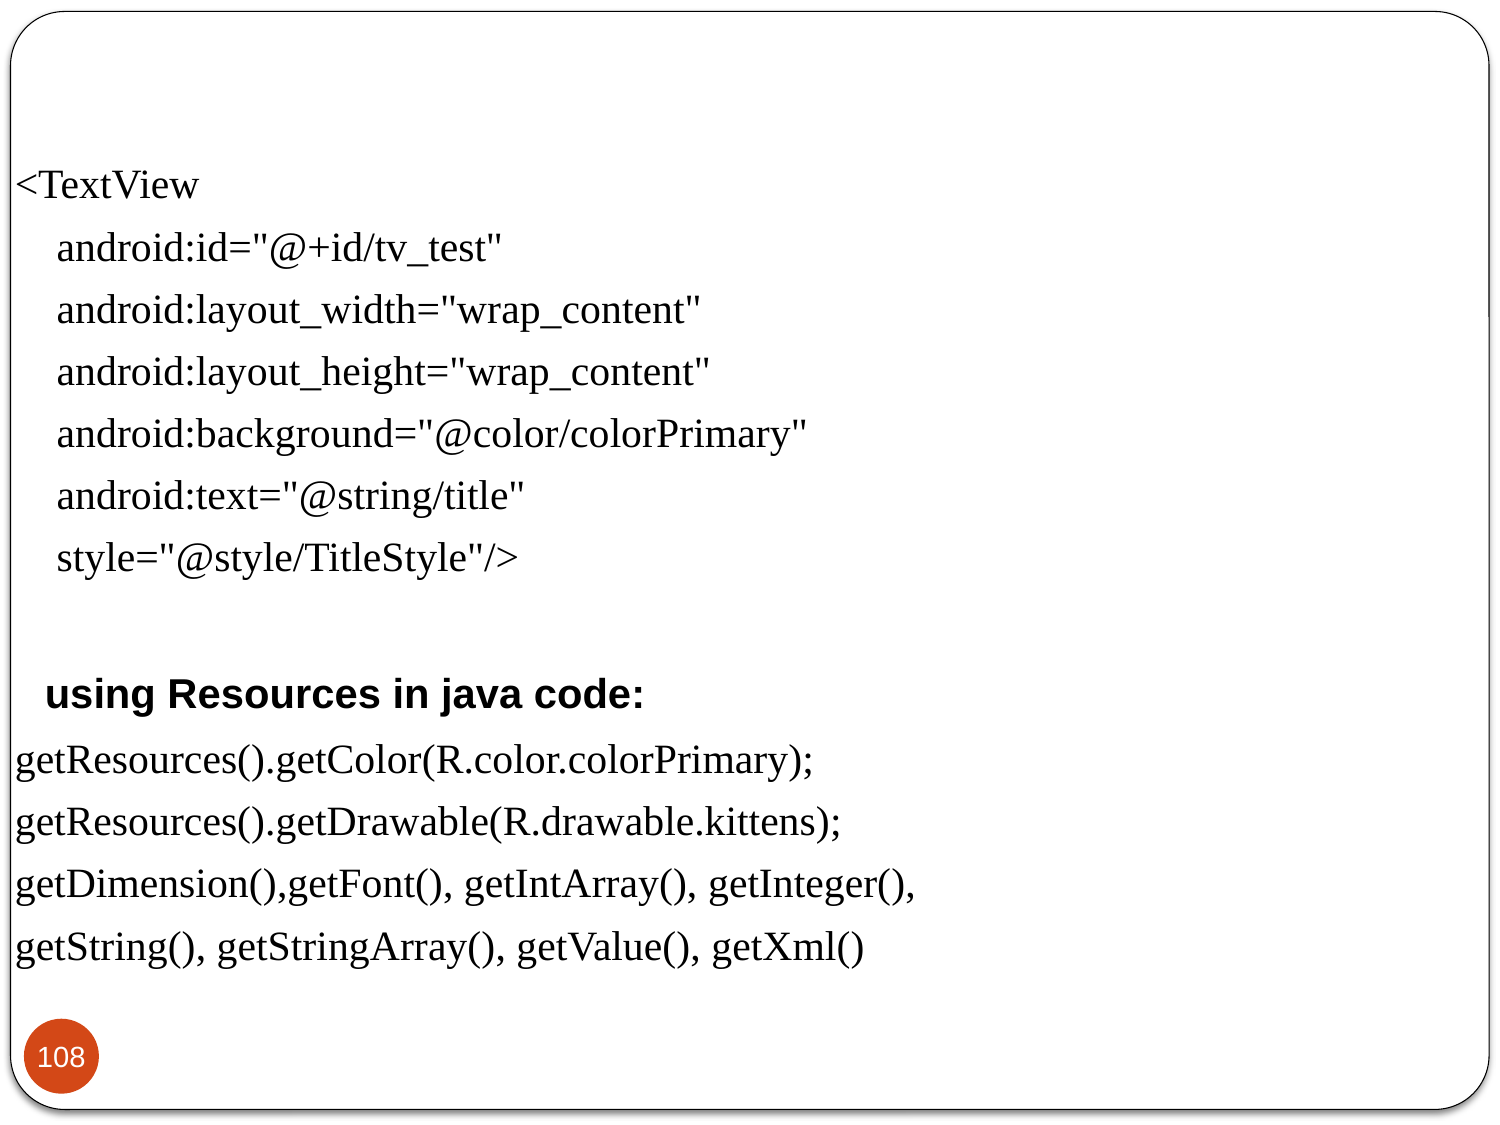

#

<TextView
    android:id="@+id/tv_test"
    android:layout_width="wrap_content"
    android:layout_height="wrap_content"
    android:background="@color/colorPrimary"
    android:text="@string/title"
    style="@style/TitleStyle"/>

  using Resources in java code:
getResources().getColor(R.color.colorPrimary);
getResources().getDrawable(R.drawable.kittens);
getDimension(),getFont(), getIntArray(), getInteger(),
getString(), getStringArray(), getValue(), getXml()

108